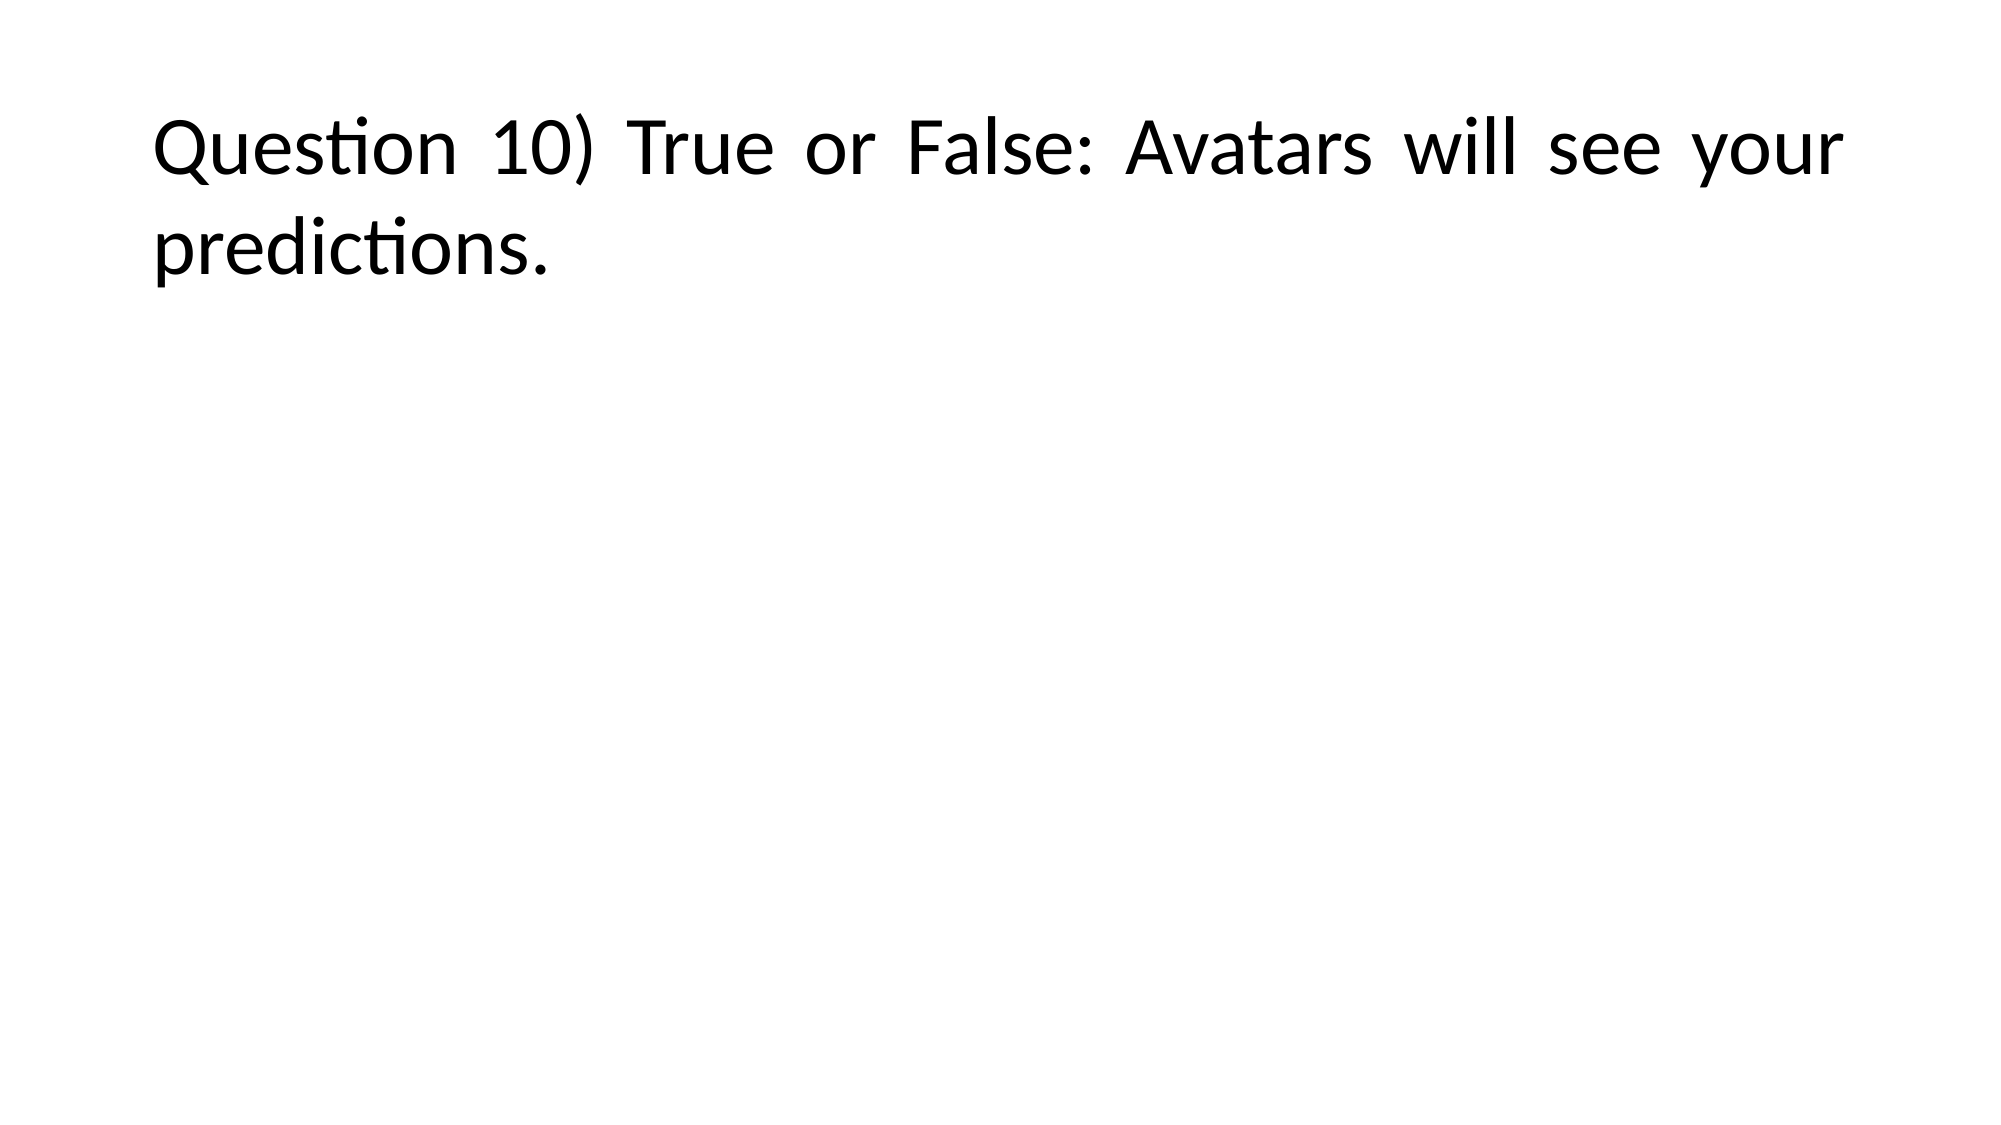

Question 10) True or False: Avatars will see your predictions.